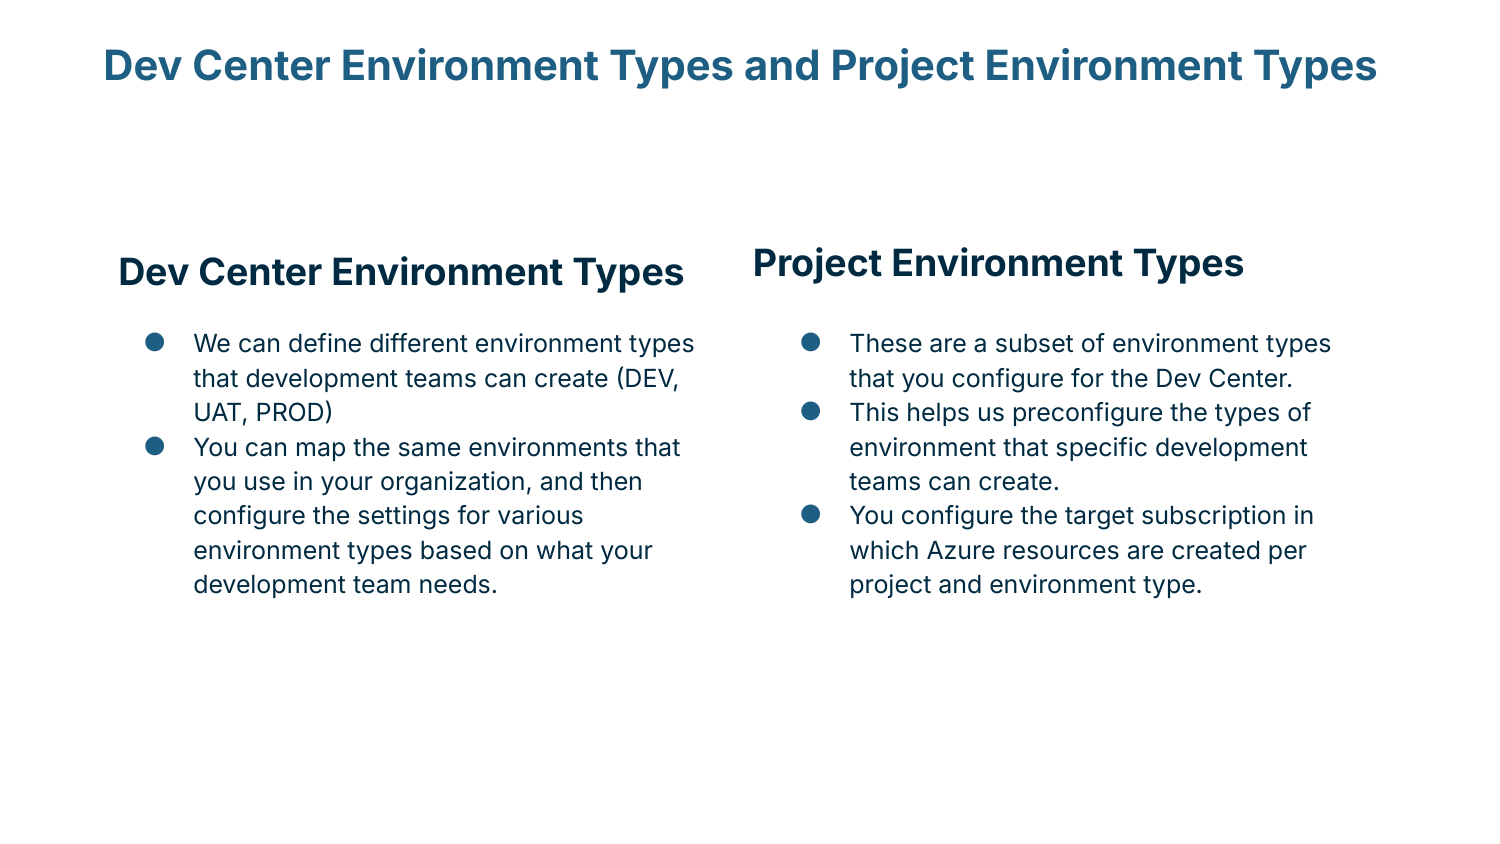

# Dev Center Environment Types and Project Environment Types
Project Environment Types
Dev Center Environment Types
We can define different environment types that development teams can create (DEV, UAT, PROD)
You can map the same environments that you use in your organization, and then configure the settings for various environment types based on what your development team needs.

These are a subset of environment types that you configure for the Dev Center.
This helps us preconfigure the types of environment that specific development teams can create.
You configure the target subscription in which Azure resources are created per project and environment type.